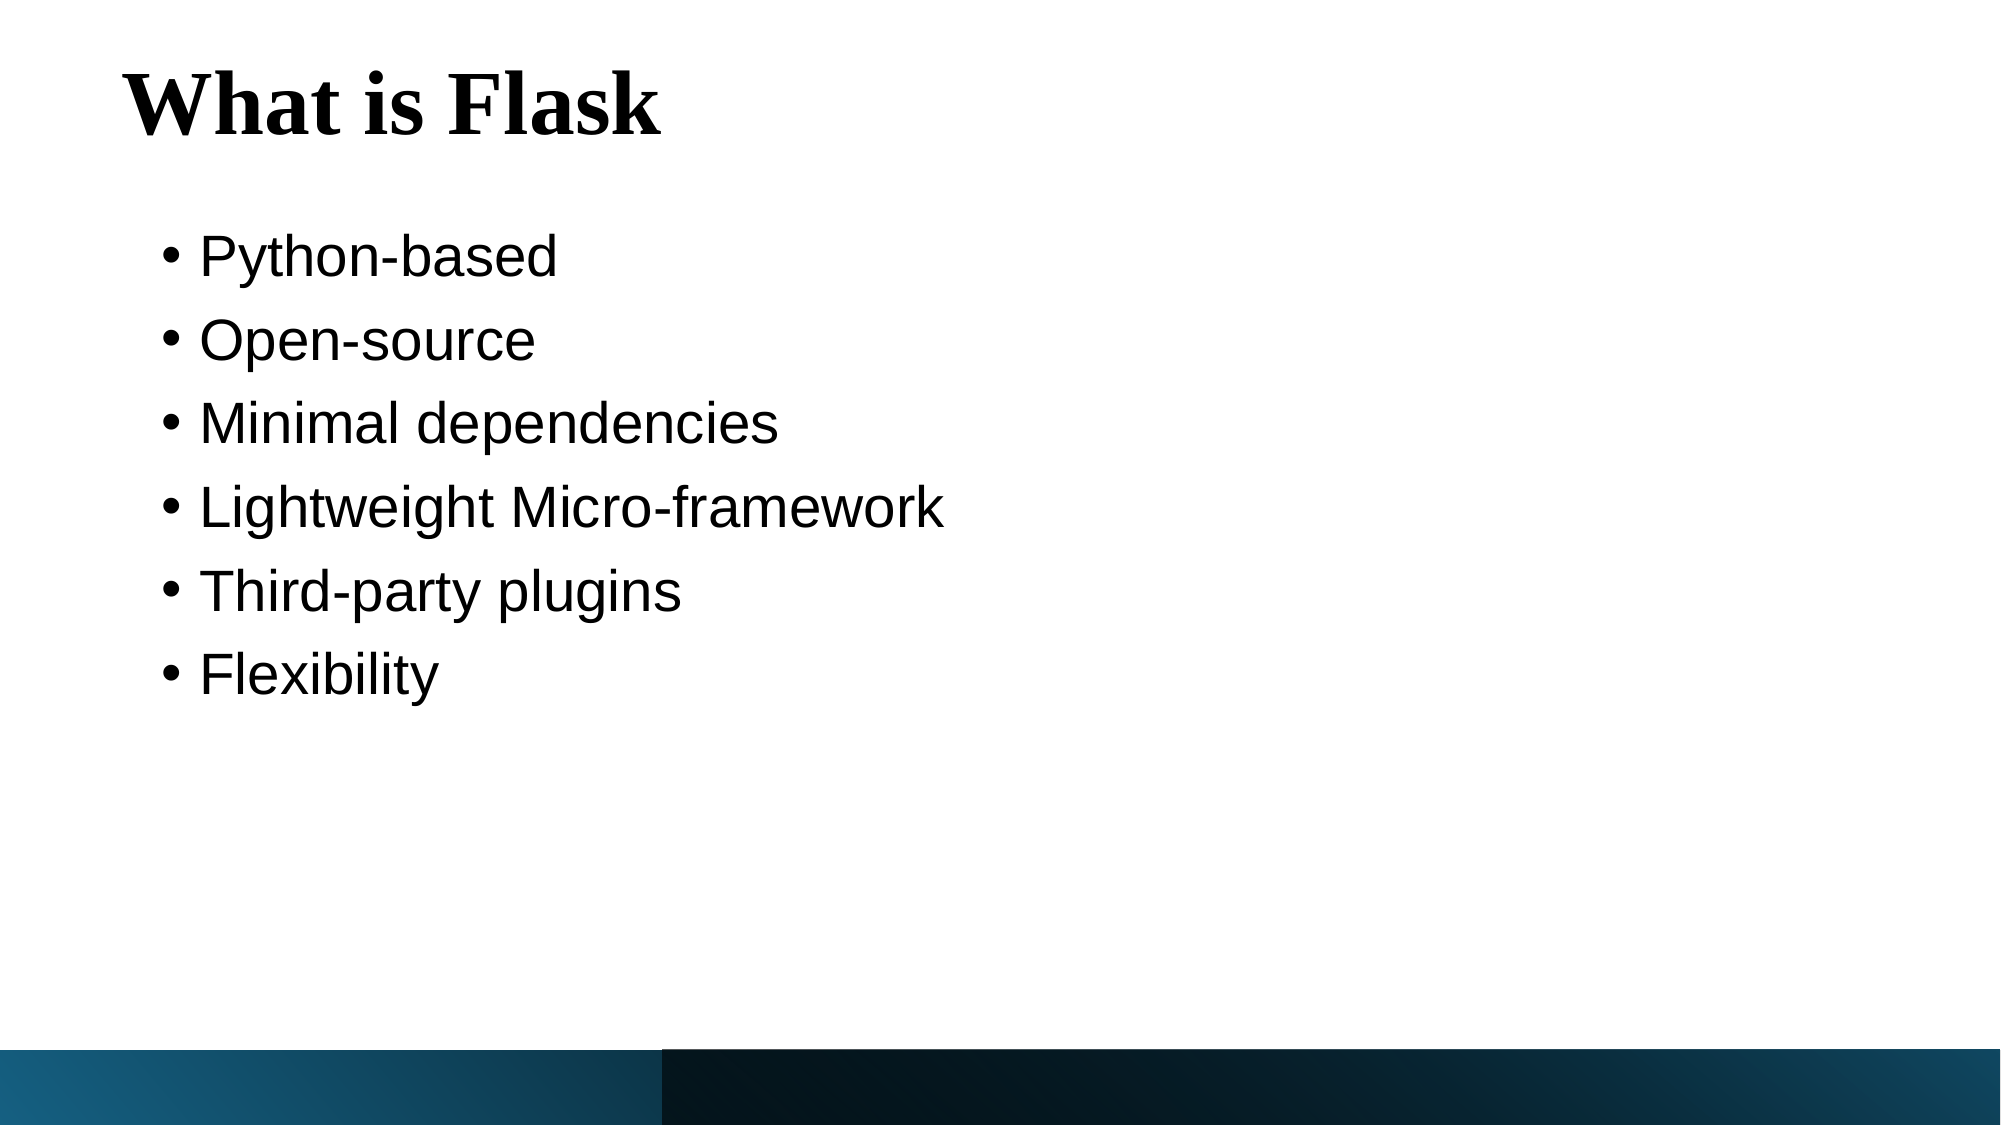

# What is Flask
Python-based
Open-source
Minimal dependencies
Lightweight Micro-framework
Third-party plugins
Flexibility